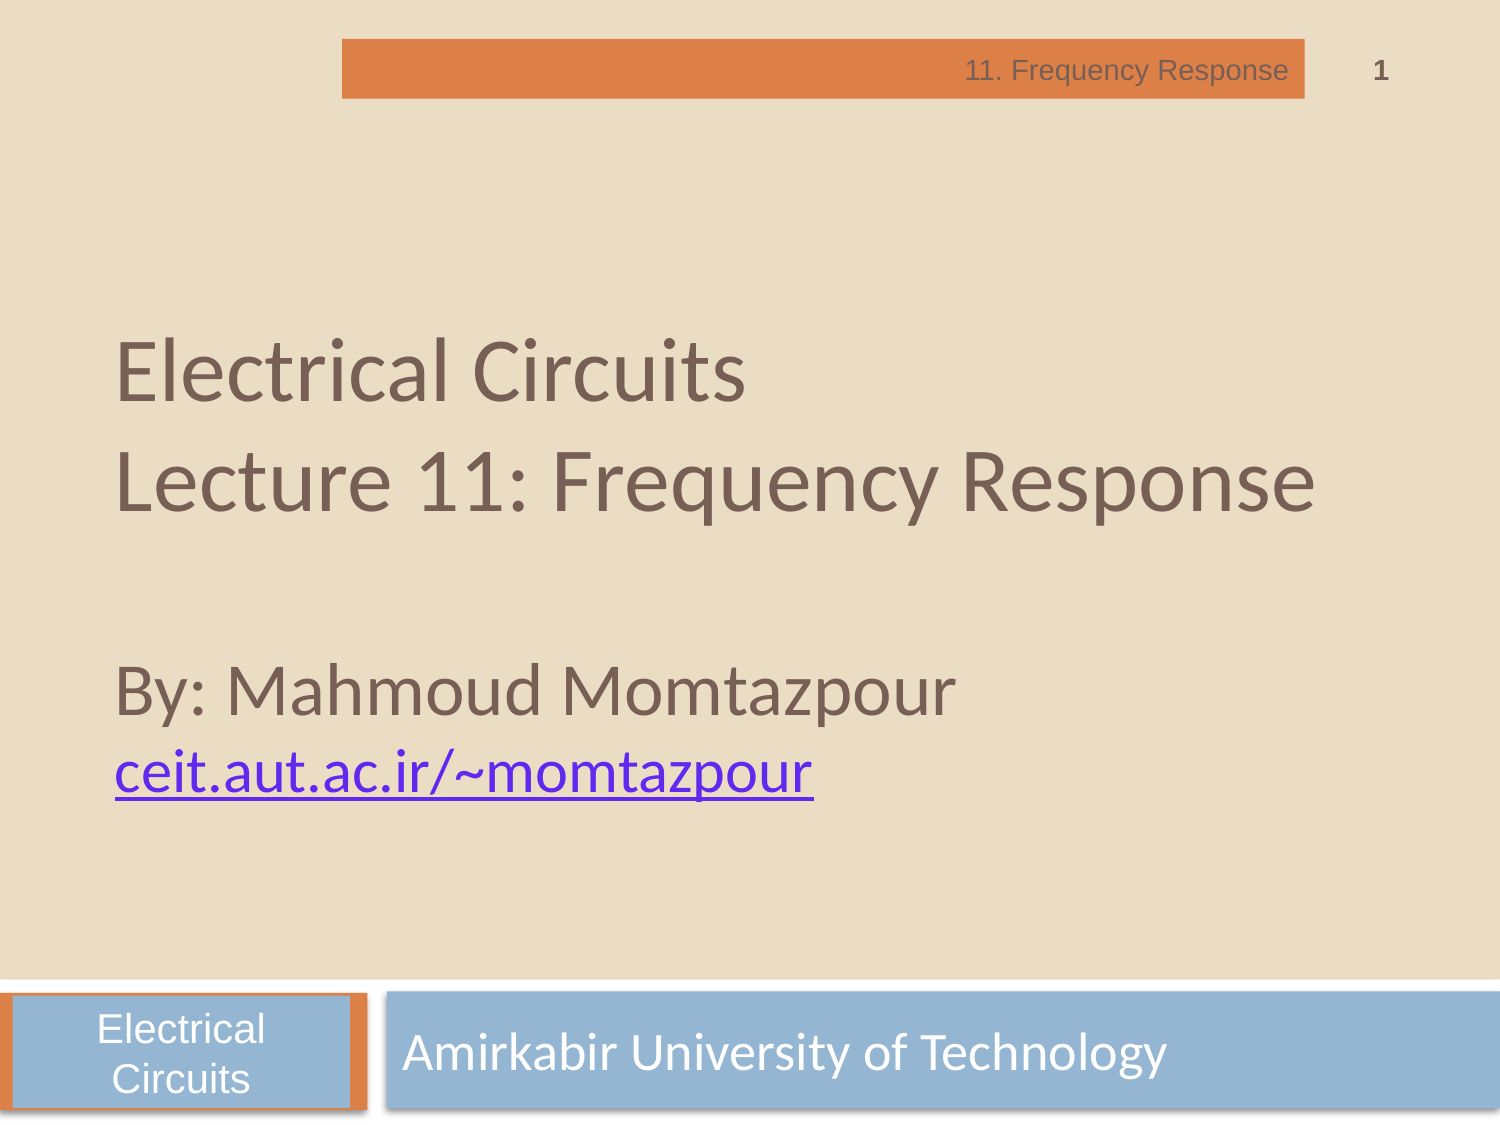

1
11. Frequency Response
# Electrical Circuits Lecture 11: Frequency Response By: Mahmoud Momtazpour ceit.aut.ac.ir/~momtazpour
Amirkabir University of Technology
Electrical Circuits